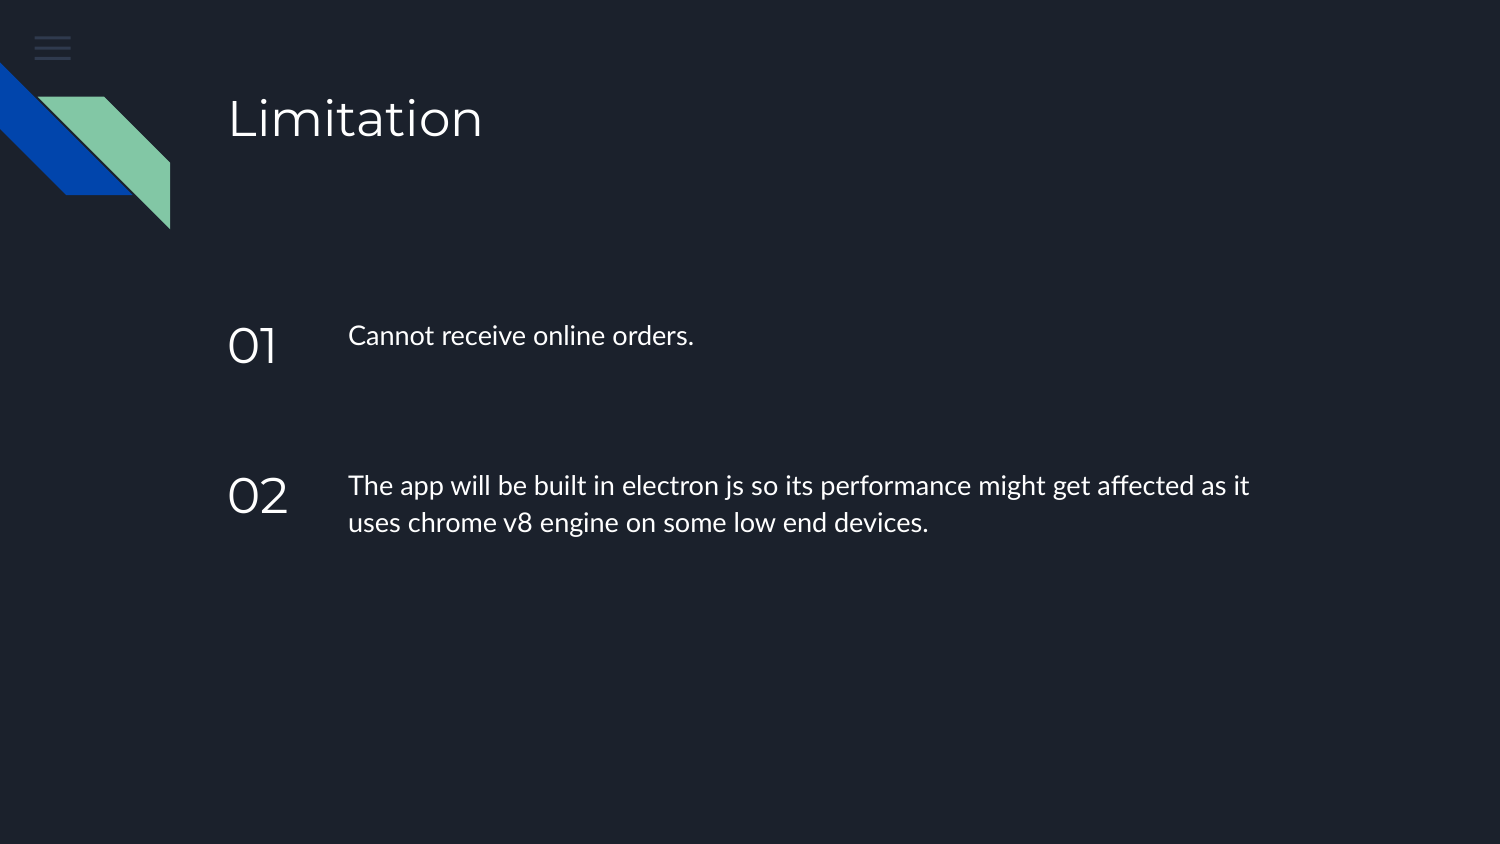

# Limitation
01

Cannot receive online orders.
02

The app will be built in electron js so its performance might get affected as it uses chrome v8 engine on some low end devices.